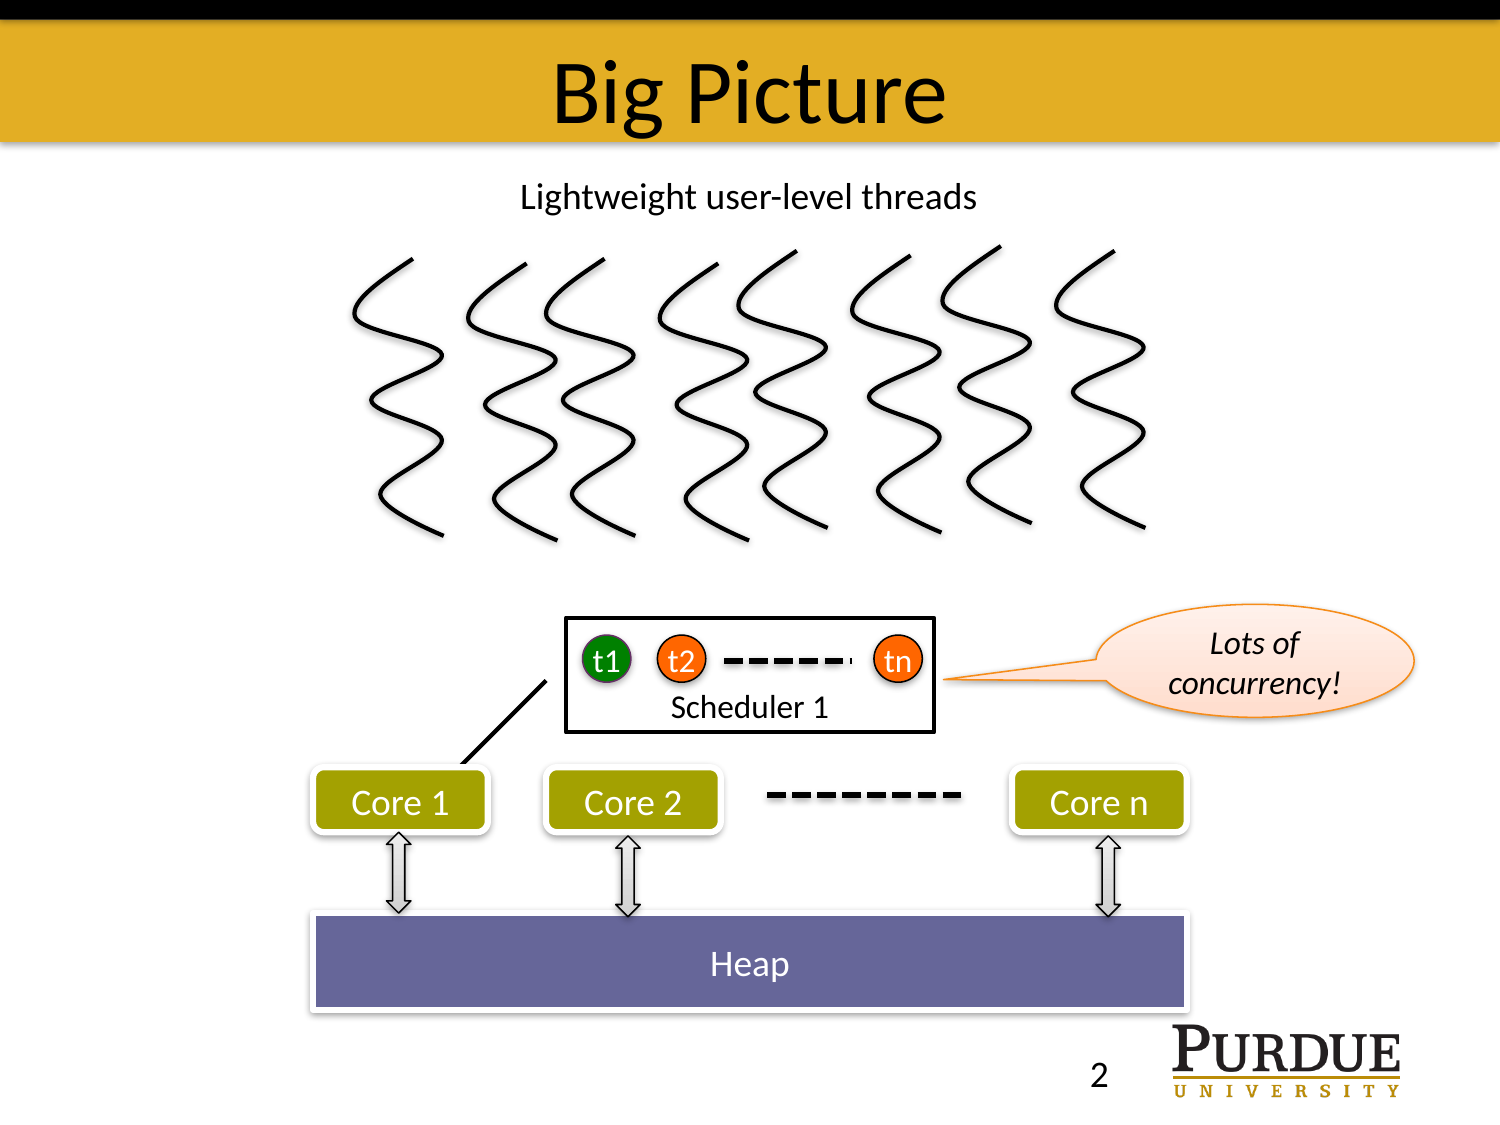

# Big Picture
Lightweight user-level threads

Lots of concurrency!
Scheduler 1
t1
t2
tn
Core 1
Core 2
Core n

Heap
2